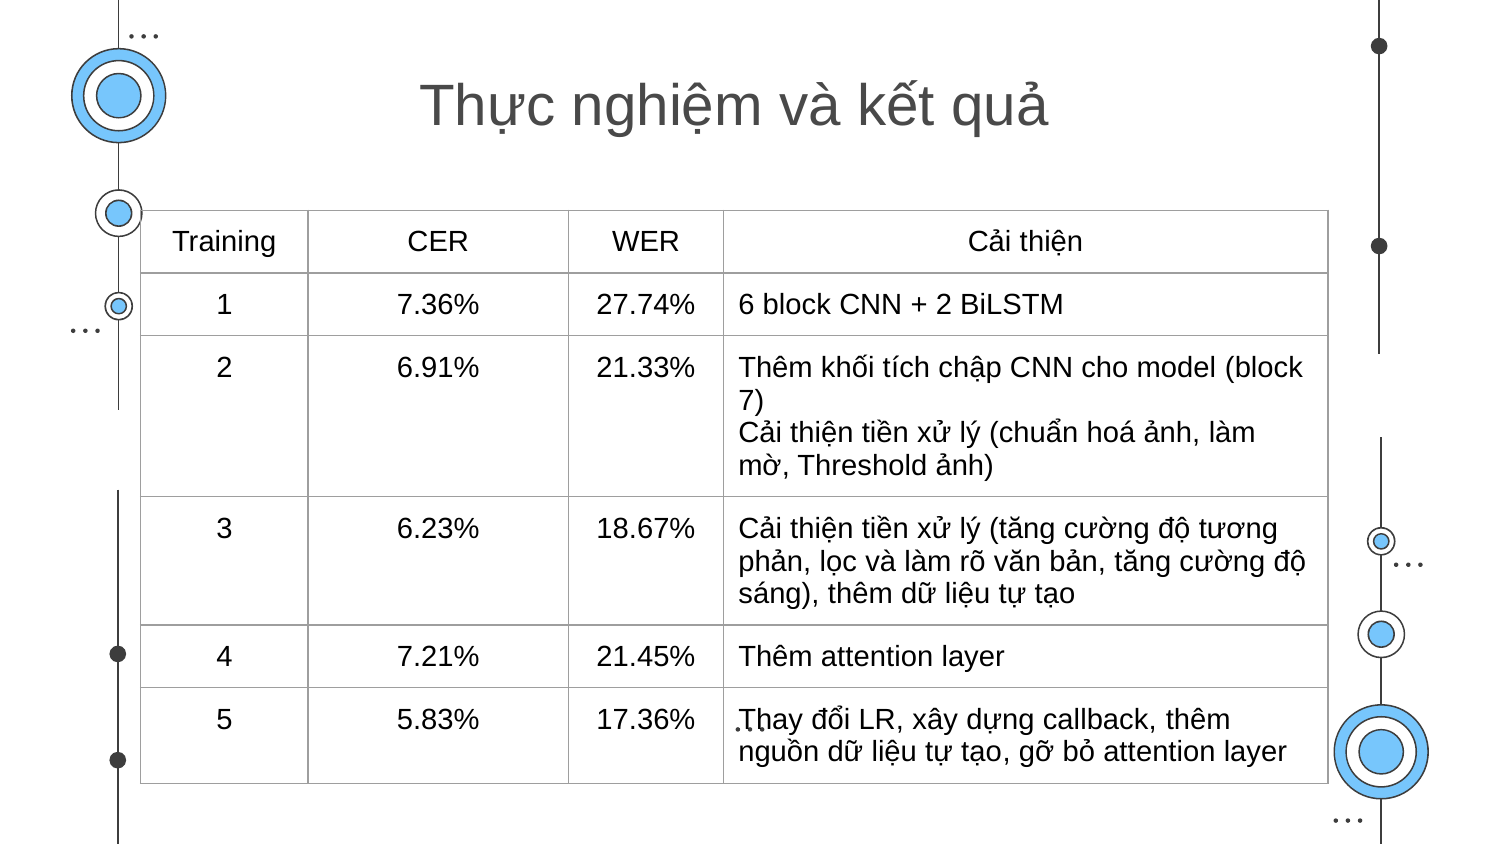

# Thực nghiệm và kết quả
| Training | CER | WER | Cải thiện |
| --- | --- | --- | --- |
| 1 | 7.36% | 27.74% | 6 block CNN + 2 BiLSTM |
| 2 | 6.91% | 21.33% | Thêm khối tích chập CNN cho model (block 7) Cải thiện tiền xử lý (chuẩn hoá ảnh, làm mờ, Threshold ảnh) |
| 3 | 6.23% | 18.67% | Cải thiện tiền xử lý (tăng cường độ tương phản, lọc và làm rõ văn bản, tăng cường độ sáng), thêm dữ liệu tự tạo |
| 4 | 7.21% | 21.45% | Thêm attention layer |
| 5 | 5.83% | 17.36% | Thay đổi LR, xây dựng callback, thêm nguồn dữ liệu tự tạo, gỡ bỏ attention layer |